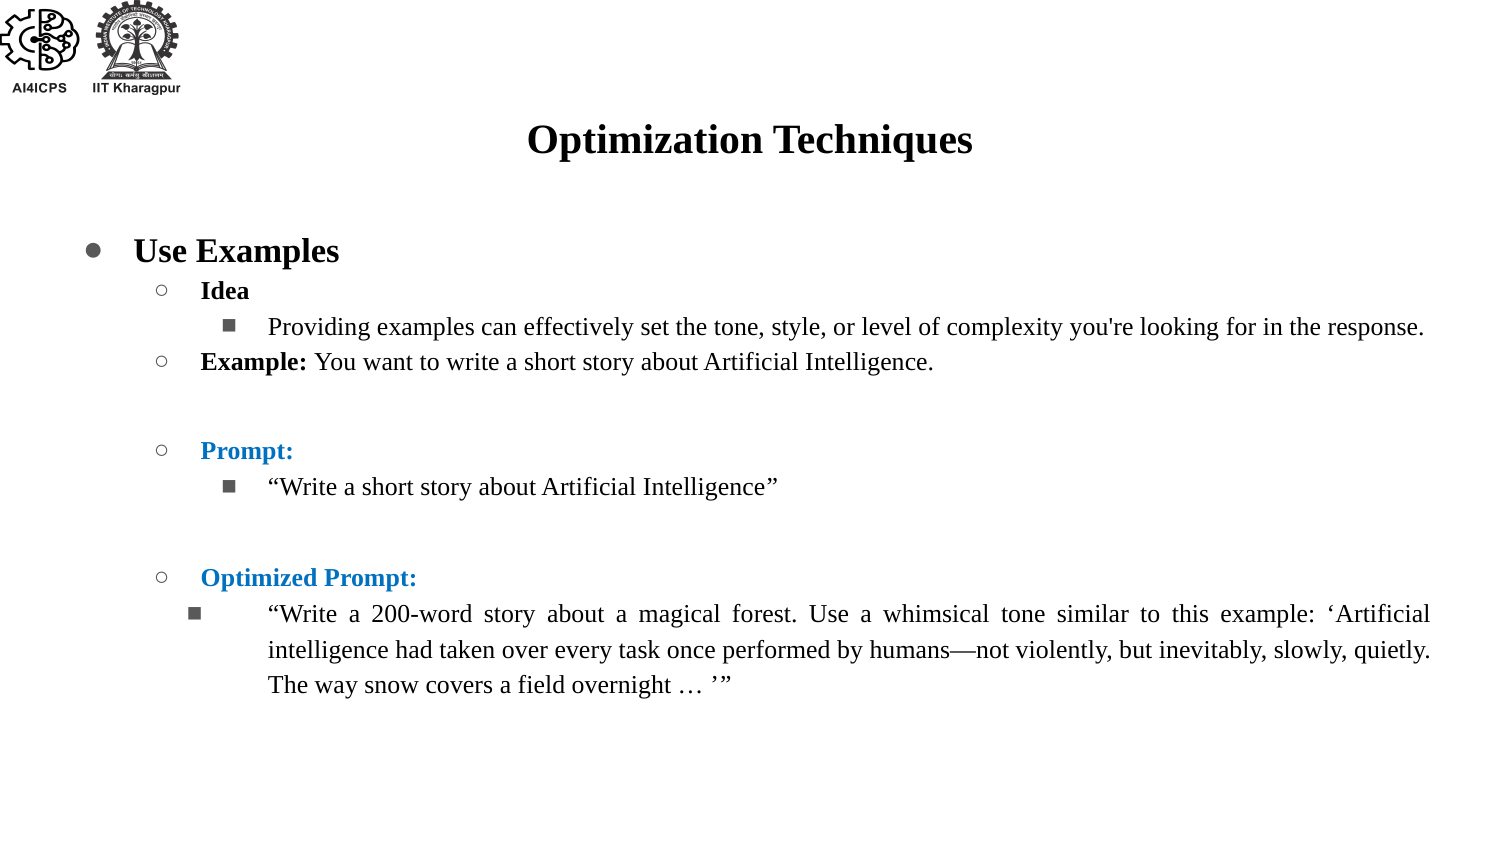

# Optimization Techniques
Use Examples
Idea
Providing examples can effectively set the tone, style, or level of complexity you're looking for in the response.
Example: You want to write a short story about Artificial Intelligence.

Prompt:
“Write a short story about Artificial Intelligence”

Optimized Prompt:
“Write a 200-word story about a magical forest. Use a whimsical tone similar to this example: ‘Artificial intelligence had taken over every task once performed by humans—not violently, but inevitably, slowly, quietly. The way snow covers a field overnight … ’”